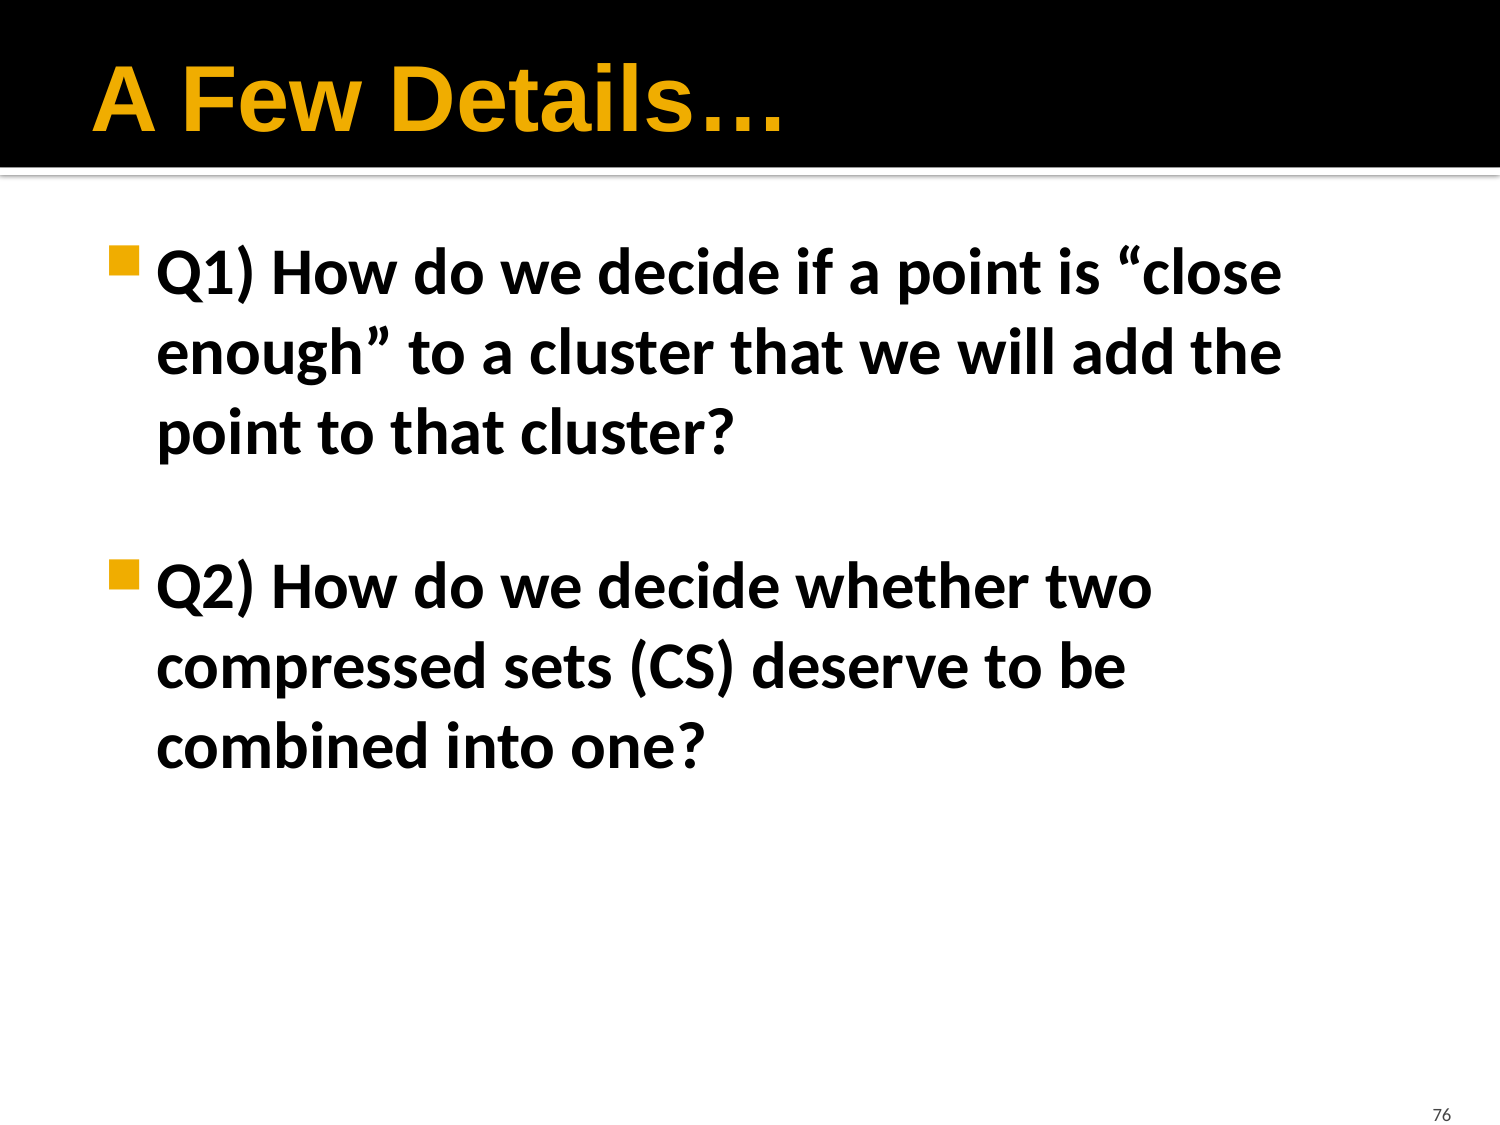

# A Few Details…
Q1) How do we decide if a point is “close enough” to a cluster that we will add the point to that cluster?

Q2) How do we decide whether two compressed sets (CS) deserve to be combined into one?
76